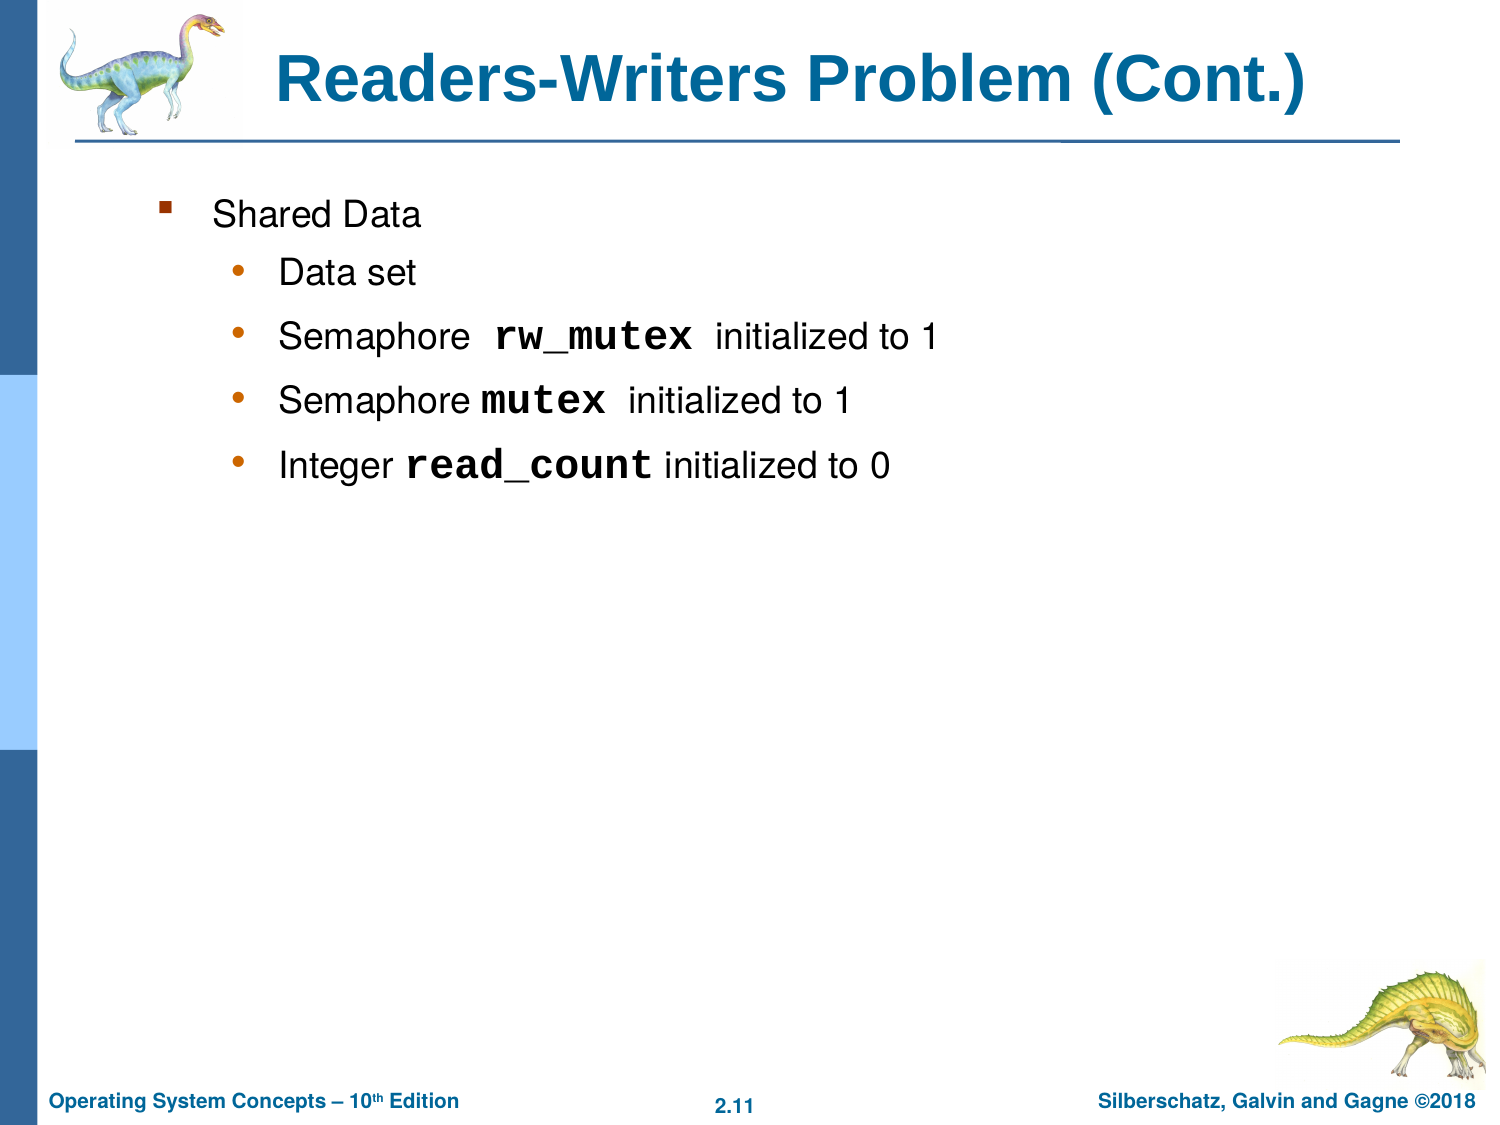

# Readers-Writers Problem (Cont.)
Shared Data
Data set
Semaphore rw_mutex initialized to 1
Semaphore mutex initialized to 1
Integer read_count initialized to 0